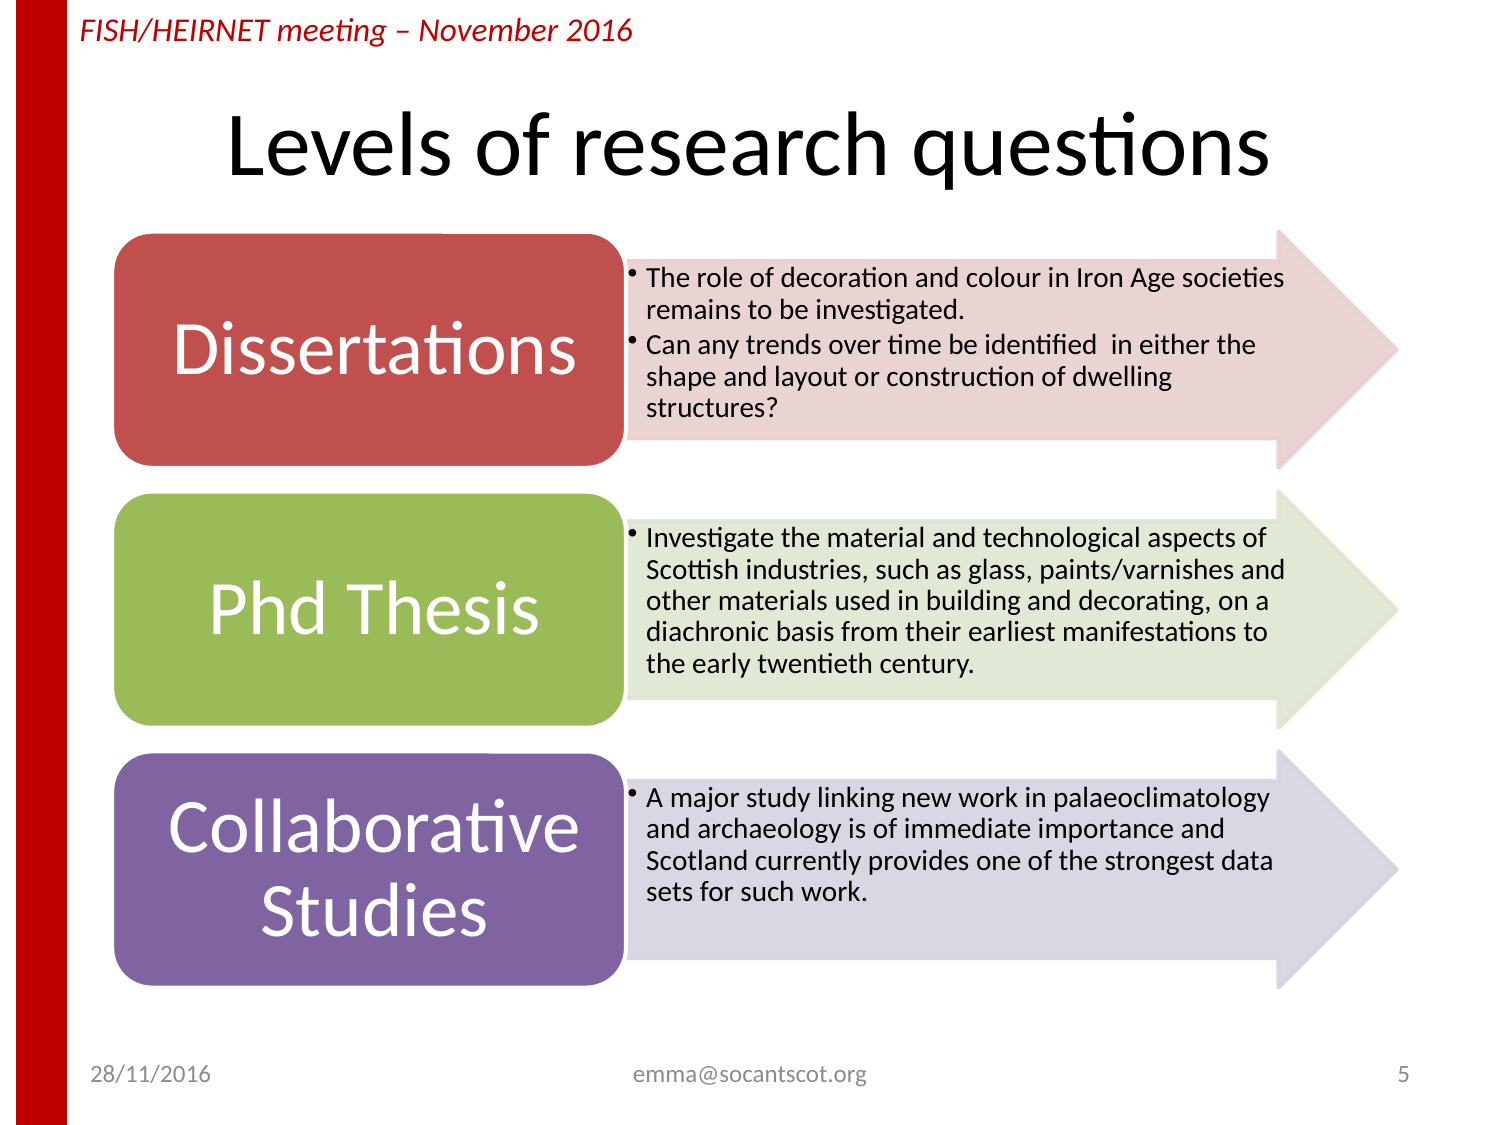

# Levels of research questions
The role of decoration and colour in Iron Age societies remains to be investigated.
Can any trends over time be identified  in either the shape and layout or construction of dwelling structures?
Dissertations
Investigate the material and technological aspects of Scottish industries, such as glass, paints/varnishes and other materials used in building and decorating, on a diachronic basis from their earliest manifestations to the early twentieth century.
Phd Thesis
A major study linking new work in palaeoclimatology and archaeology is of immediate importance and Scotland currently provides one of the strongest data sets for such work.
Collaborative Studies
28/11/2016
emma@socantscot.org
5